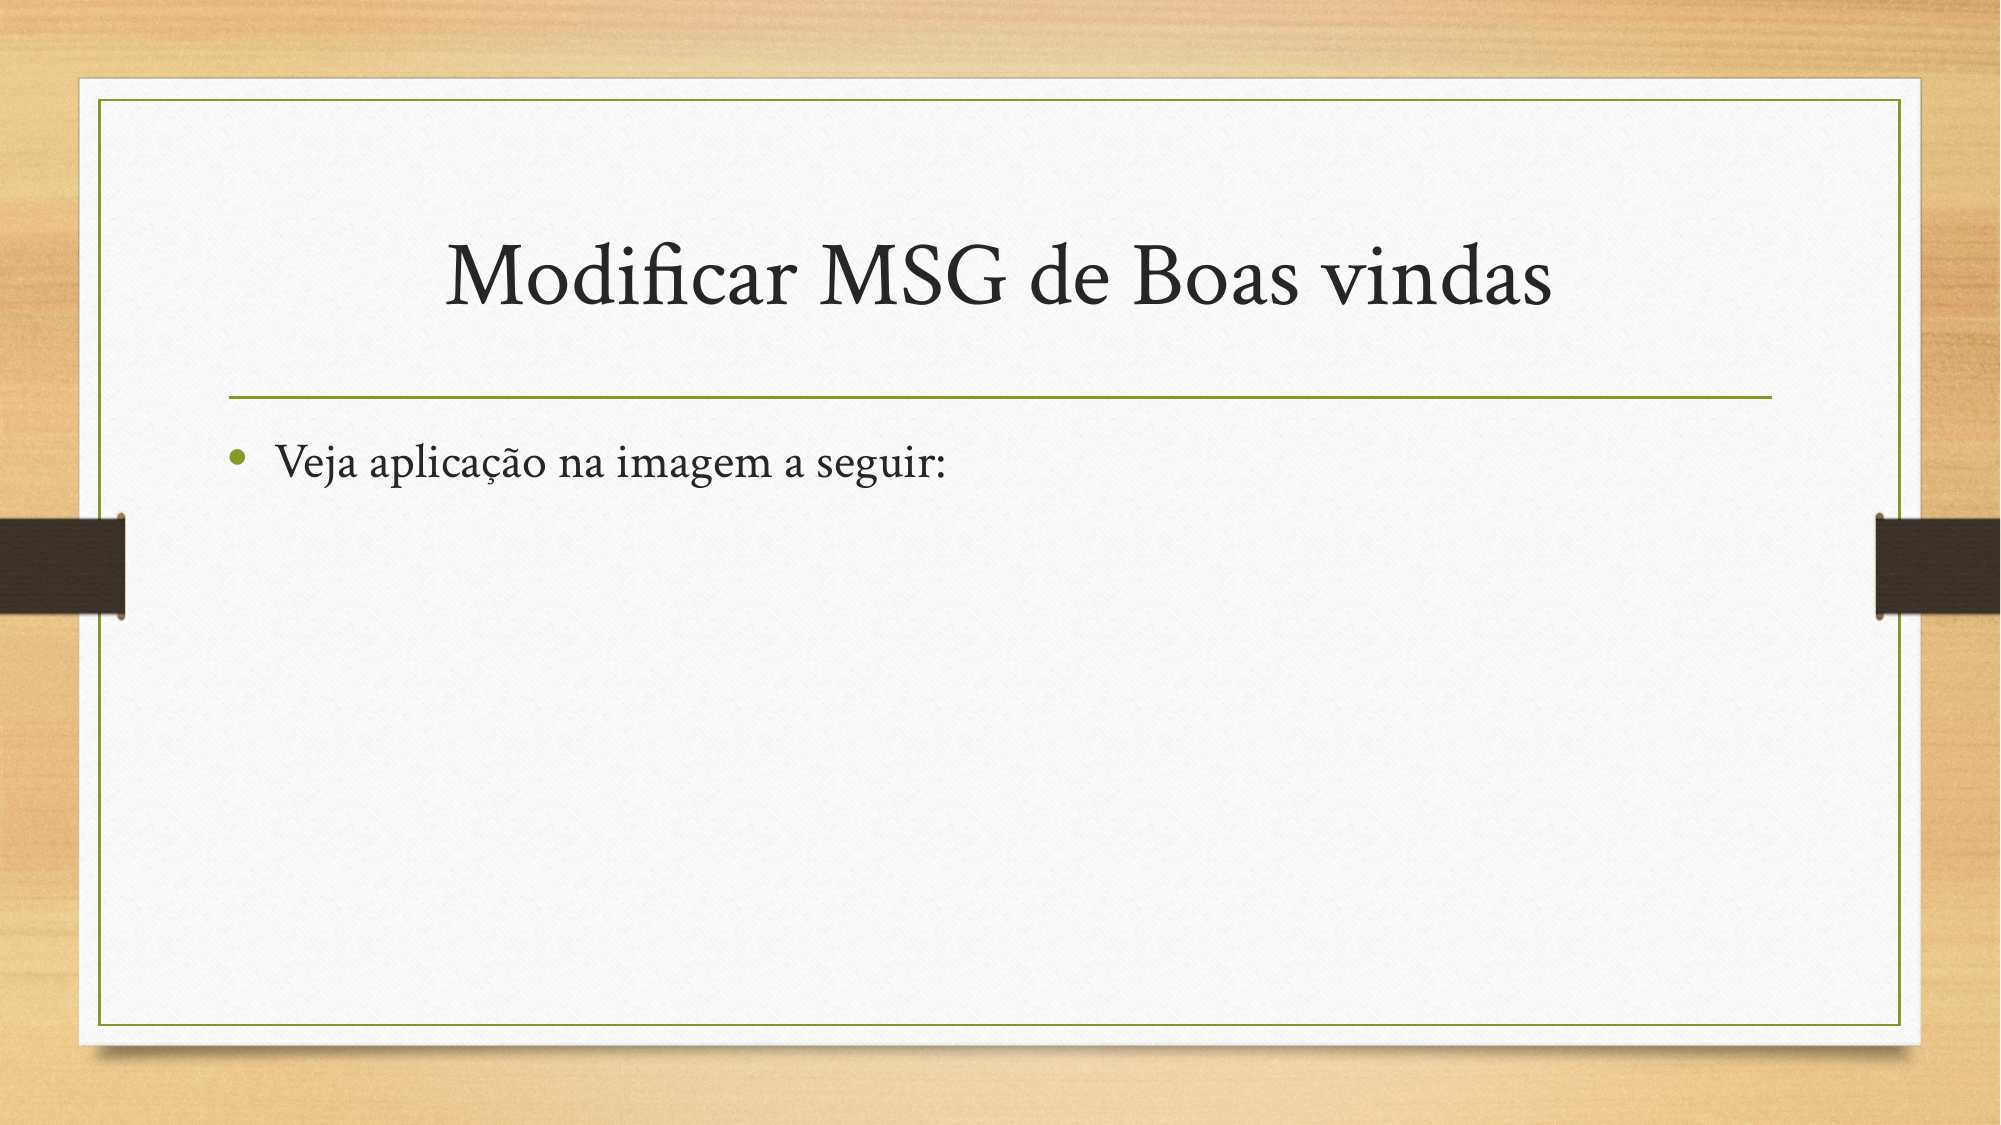

# Modificar MSG de Boas vindas
Veja aplicação na imagem a seguir: